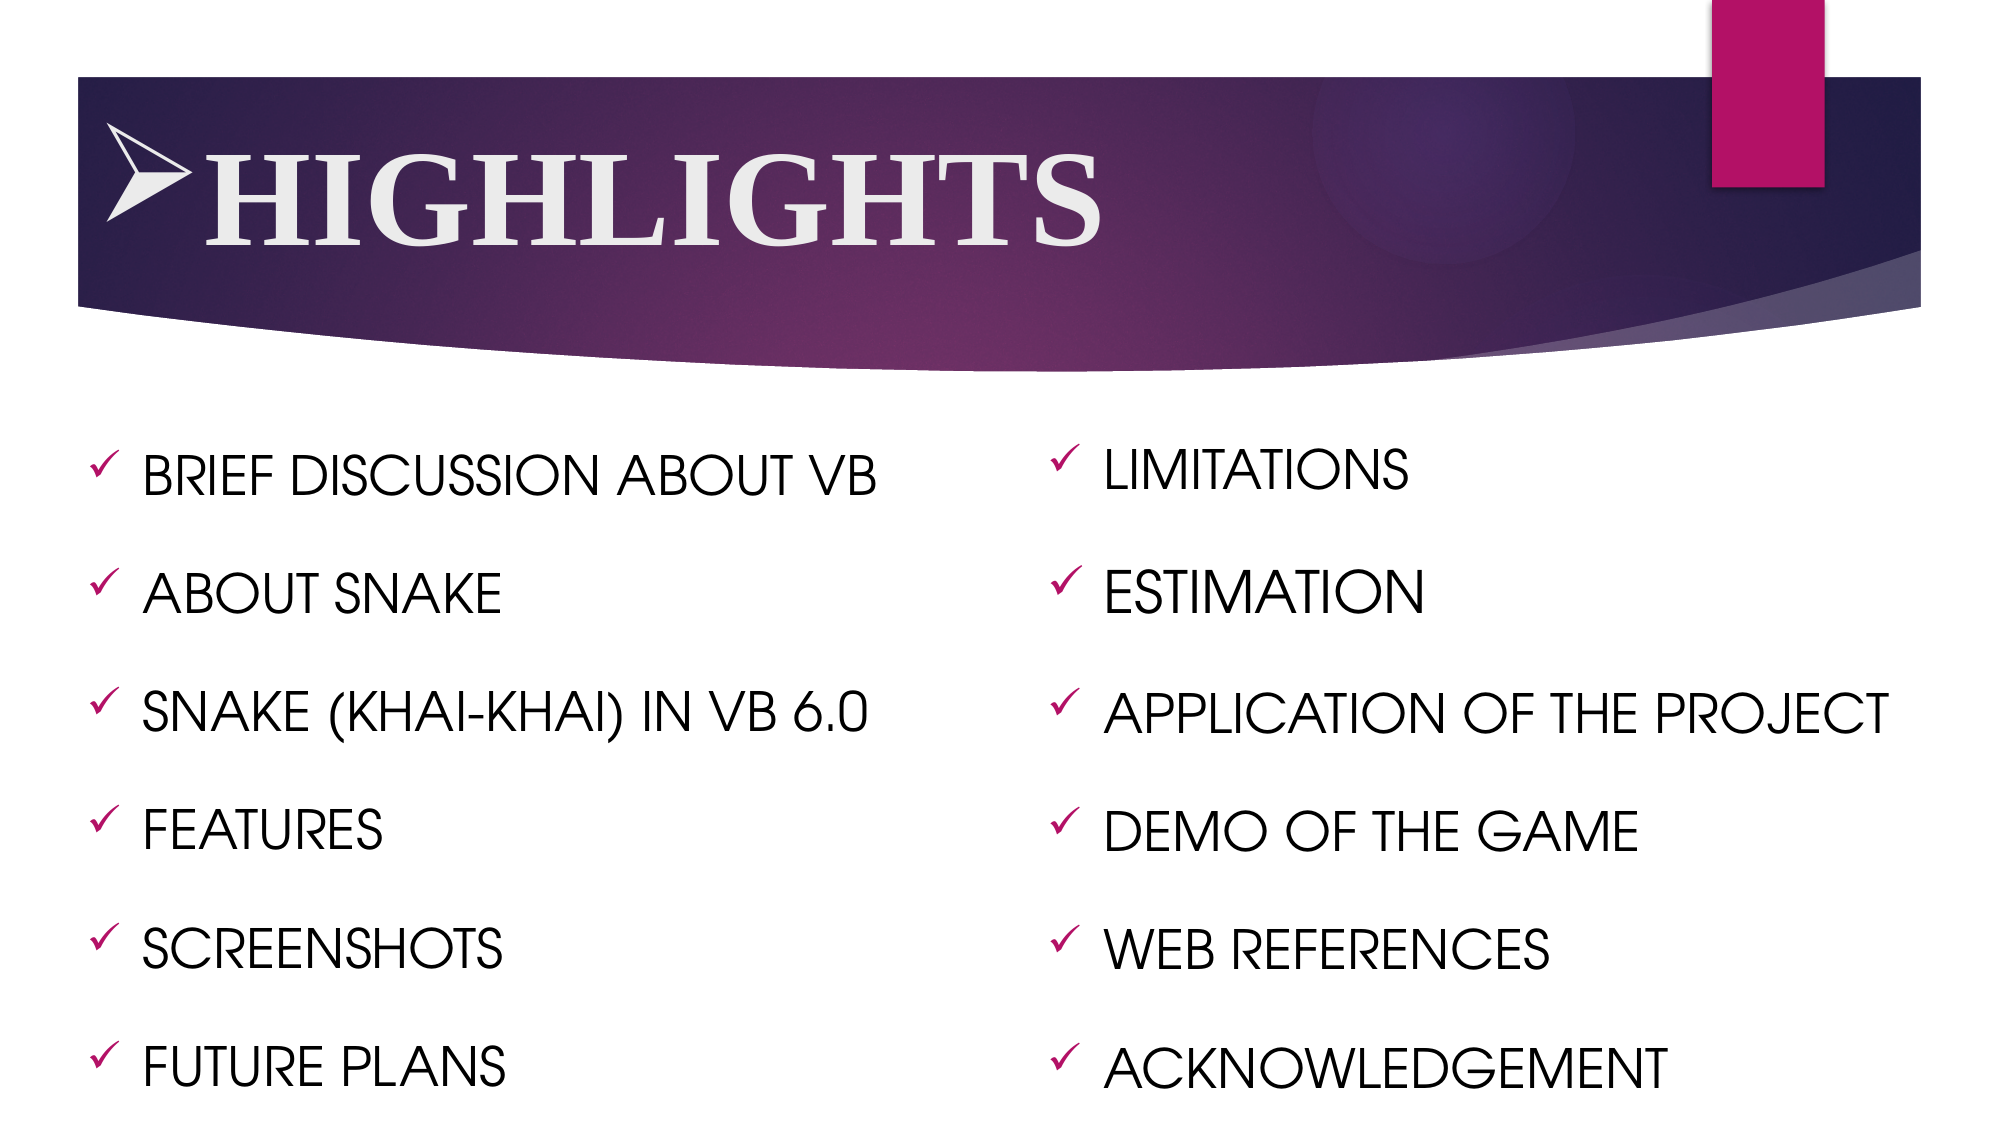

highlights
LIMITATIONS
ESTIMATION
APPLICATION OF THE PROJECT
DEMO OF THE GAME
WEB REFERENCES
ACKNOWLEDGEMENT
BRIEF DISCUSSION ABOUT VB
ABOUT SNAKE
SNAKE (KHAI-KHAI) IN VB 6.0
FEATURES
SCREENSHOTS
FUTURE PLANS